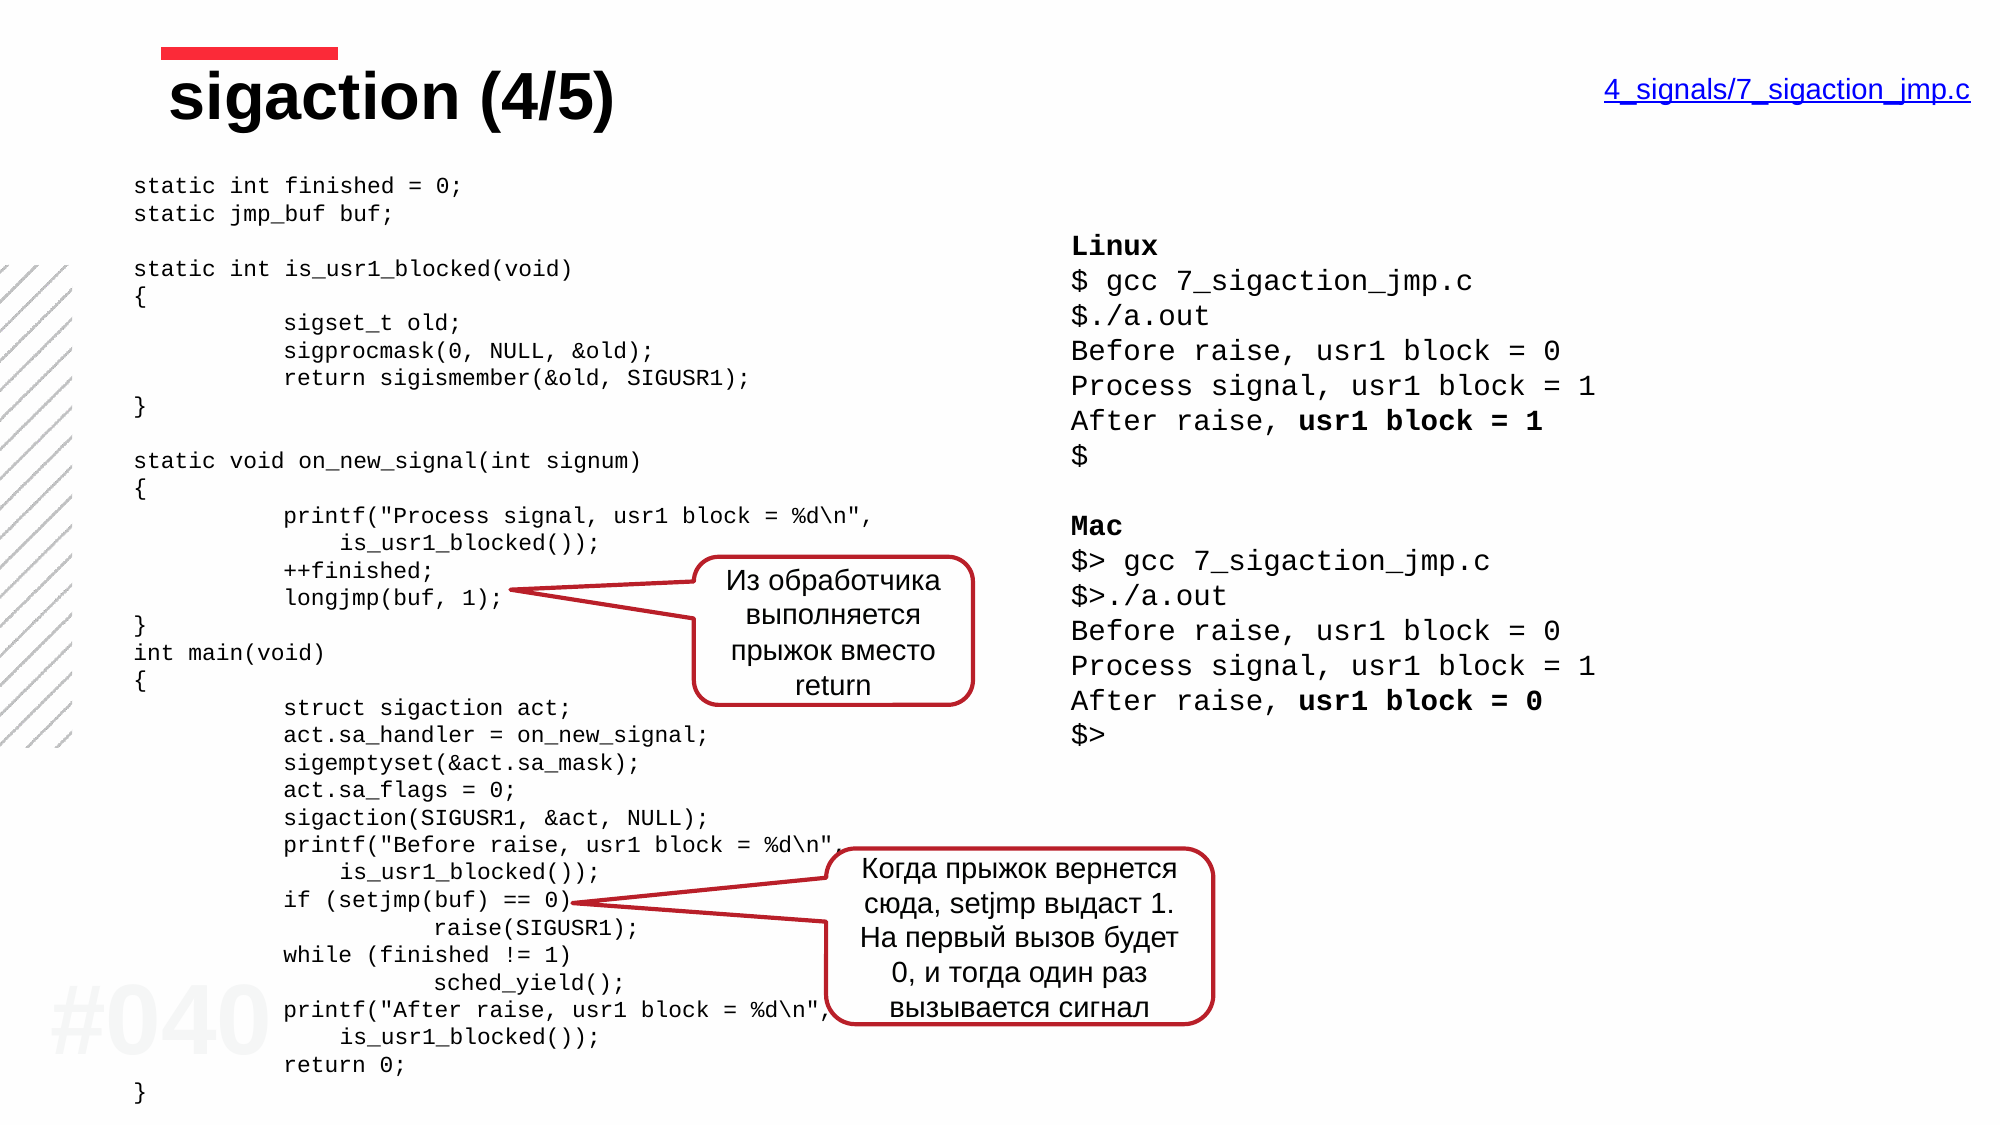

sigaction (4/5)
4_signals/7_sigaction_jmp.c
static int finished = 0;
static jmp_buf buf;

static int is_usr1_blocked(void)
{
	sigset_t old;
	sigprocmask(0, NULL, &old);
	return sigismember(&old, SIGUSR1);
}

static void on_new_signal(int signum)
{
	printf("Process signal, usr1 block = %d\n",
               is_usr1_blocked());
	++finished;
	longjmp(buf, 1);
}
int main(void)
{
	struct sigaction act;
	act.sa_handler = on_new_signal;
	sigemptyset(&act.sa_mask);
	act.sa_flags = 0;
	sigaction(SIGUSR1, &act, NULL);
	printf("Before raise, usr1 block = %d\n",
               is_usr1_blocked());
	if (setjmp(buf) == 0)
		raise(SIGUSR1);
	while (finished != 1)
		sched_yield();
	printf("After raise, usr1 block = %d\n",
               is_usr1_blocked());
	return 0;
}
Linux
$ gcc 7_sigaction_jmp.c
$./a.out
Before raise, usr1 block = 0
Process signal, usr1 block = 1
After raise, usr1 block = 1​
$

Mac
$> gcc 7_sigaction_jmp.c
$>./a.out
Before raise, usr1 block = 0
Process signal, usr1 block = 1
After raise, usr1 block = 0
$>
Из обработчика выполняется прыжок вместо return
Когда прыжок вернется сюда, setjmp выдаст 1. На первый вызов будет 0, и тогда один раз вызывается сигнал
#040